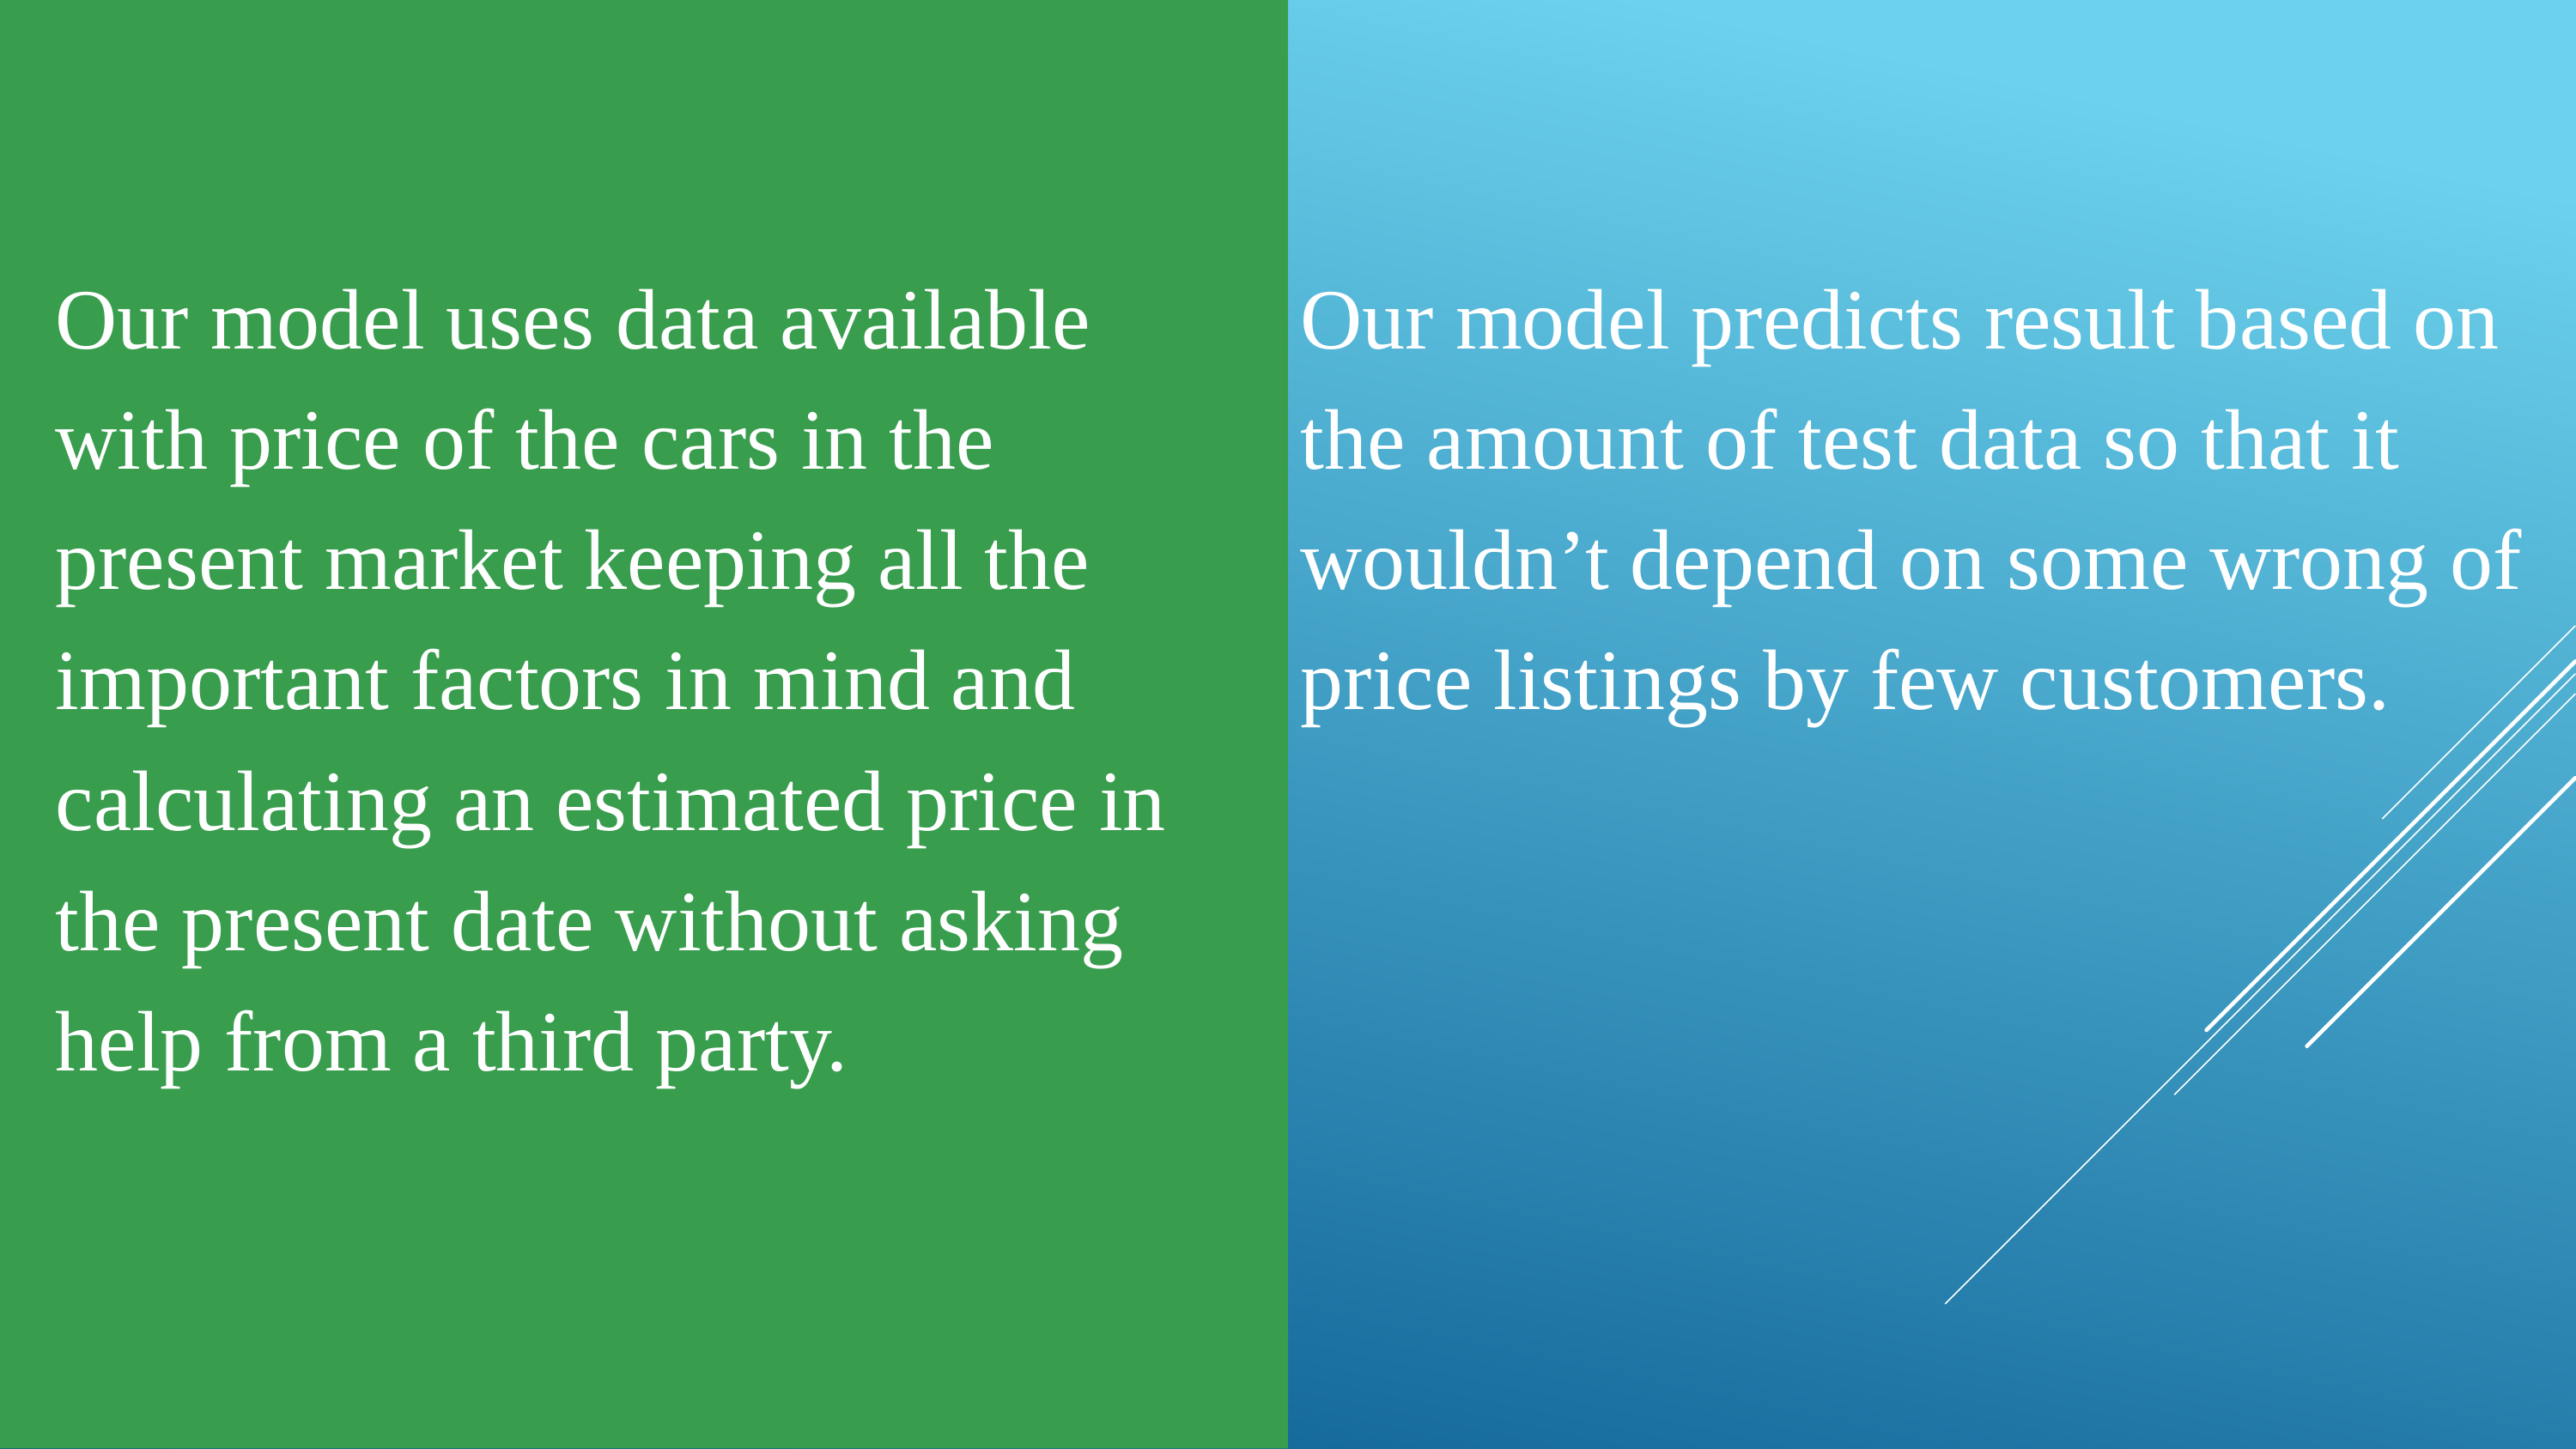

Our model uses data available with price of the cars in the present market keeping all the important factors in mind and calculating an estimated price in the present date without asking help from a third party.
Our model predicts result based on the amount of test data so that it wouldn’t depend on some wrong of price listings by few customers.